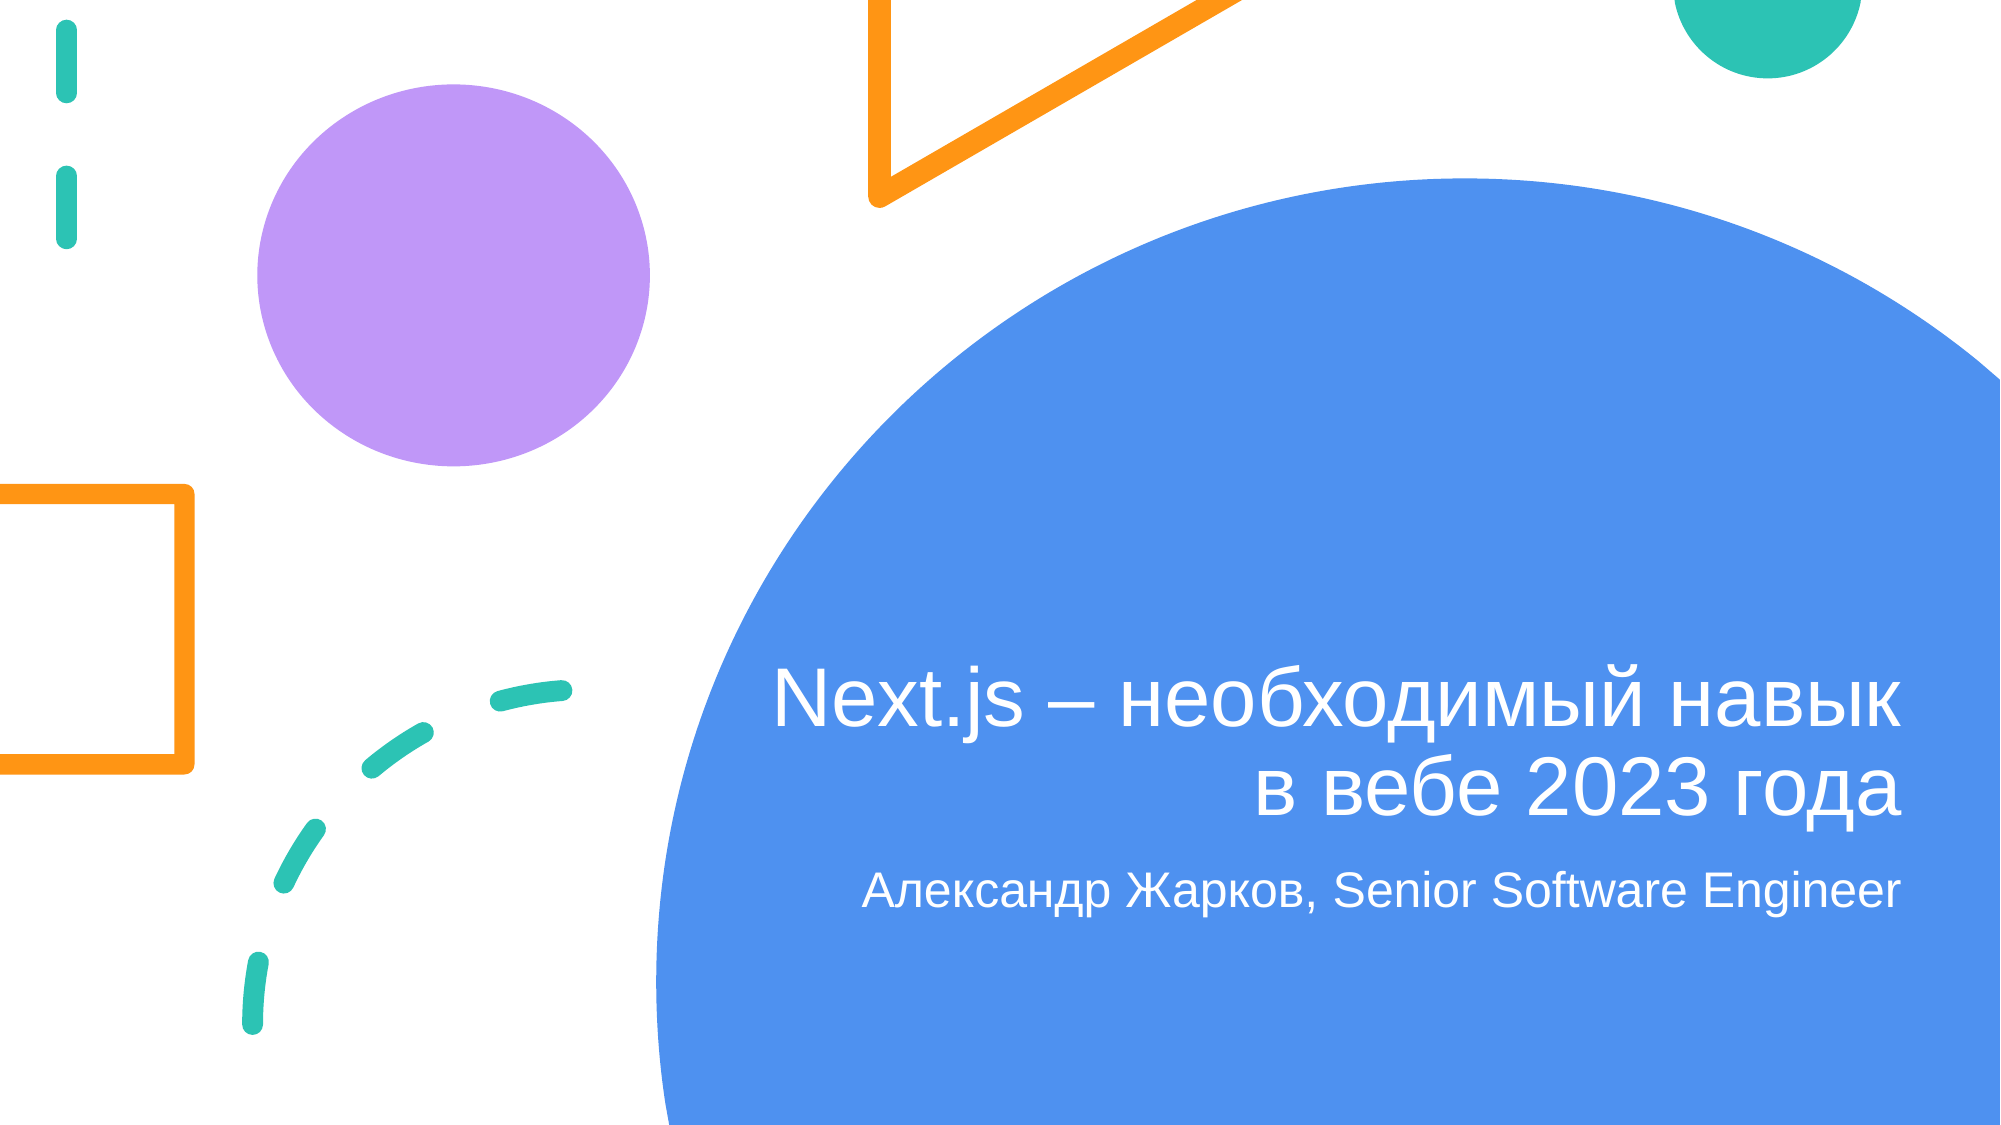

# Next.js – необходимый навык в вебе 2023 года
Александр Жарков, Senior Software Engineer